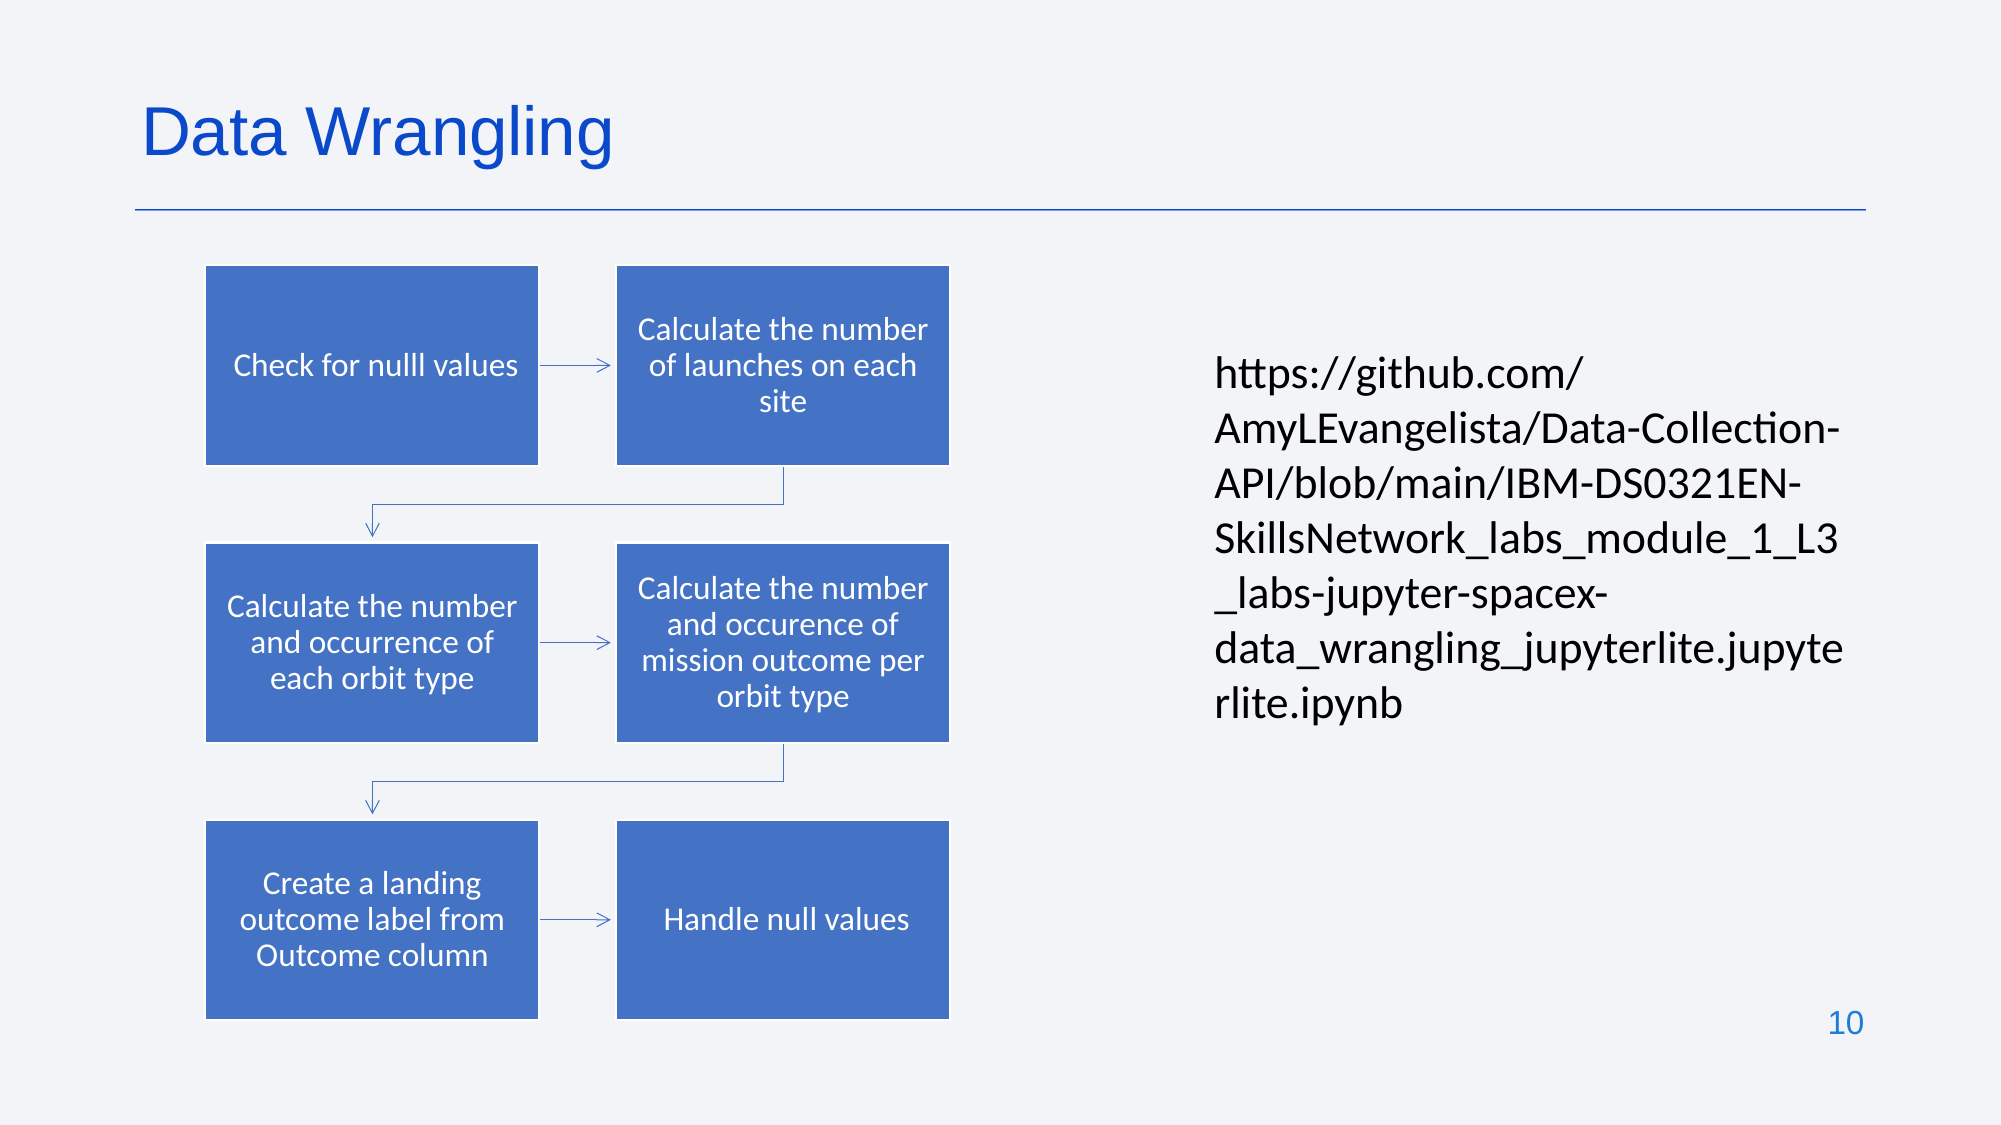

Data Wrangling

 Check for nulll values

Calculate the number of launches on each site

Calculate the number and occurrence of each orbit type

Calculate the number and occurence of mission outcome per orbit type

Create a landing outcome label from Outcome column
 Handle null values

https://github.com/AmyLEvangelista/Data-Collection-API/blob/main/IBM-DS0321EN-SkillsNetwork_labs_module_1_L3_labs-jupyter-spacex-data_wrangling_jupyterlite.jupyterlite.ipynb

10